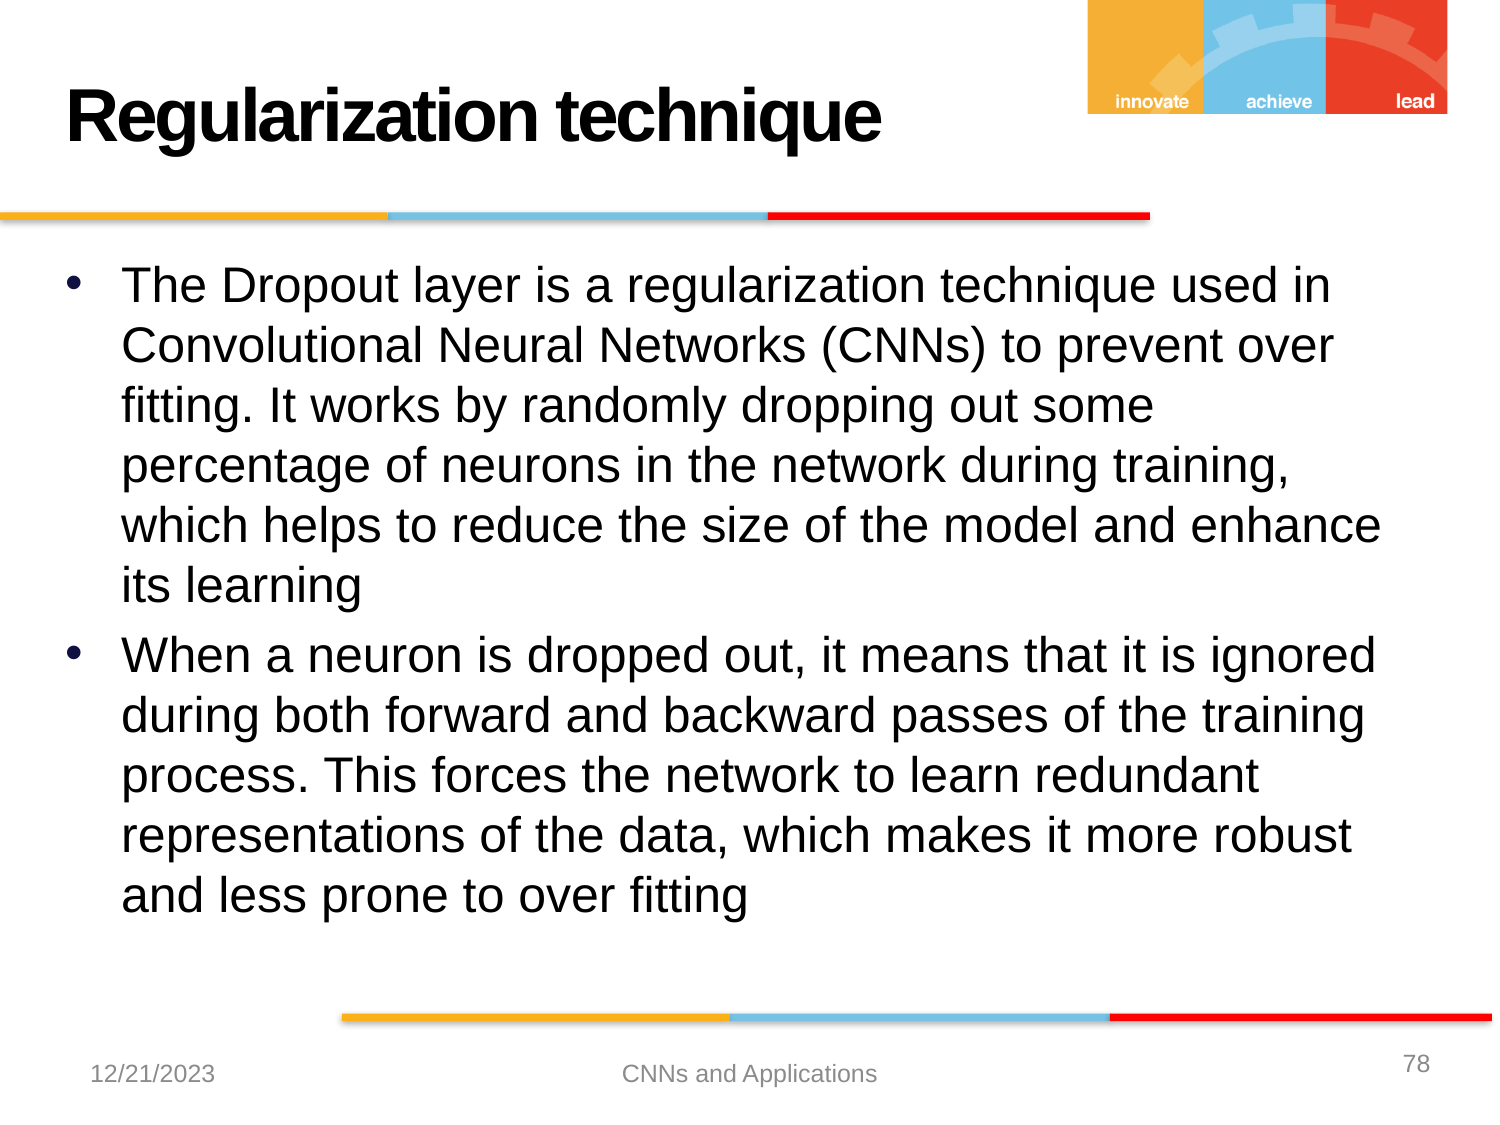

Regularization technique
The Dropout layer is a regularization technique used in Convolutional Neural Networks (CNNs) to prevent over fitting. It works by randomly dropping out some percentage of neurons in the network during training, which helps to reduce the size of the model and enhance its learning
When a neuron is dropped out, it means that it is ignored during both forward and backward passes of the training process. This forces the network to learn redundant representations of the data, which makes it more robust and less prone to over fitting
78
12/21/2023
CNNs and Applications